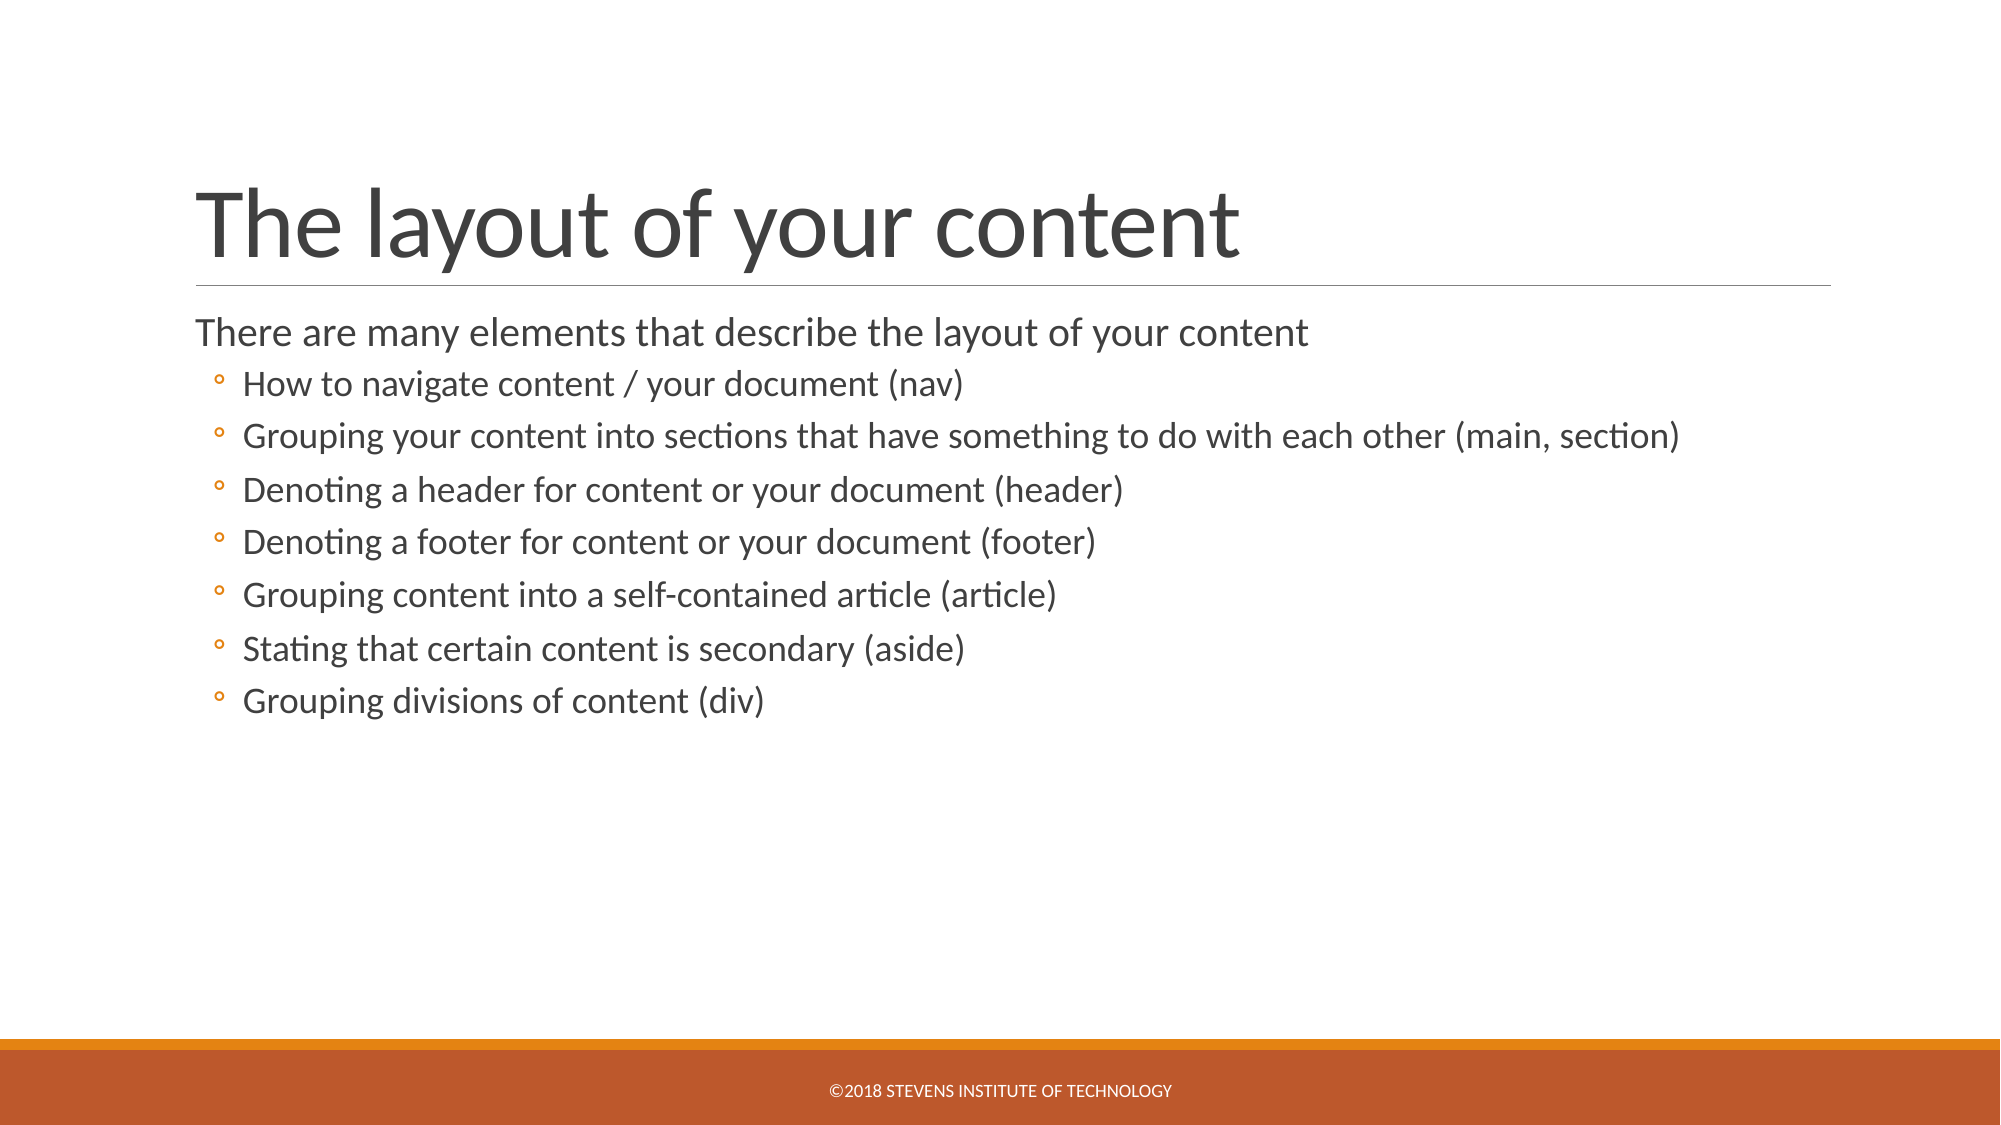

# The layout of your content
There are many elements that describe the layout of your content
How to navigate content / your document (nav)
Grouping your content into sections that have something to do with each other (main, section)
Denoting a header for content or your document (header)
Denoting a footer for content or your document (footer)
Grouping content into a self-contained article (article)
Stating that certain content is secondary (aside)
Grouping divisions of content (div)
©2018 STEVENS INSTITUTE OF TECHNOLOGY